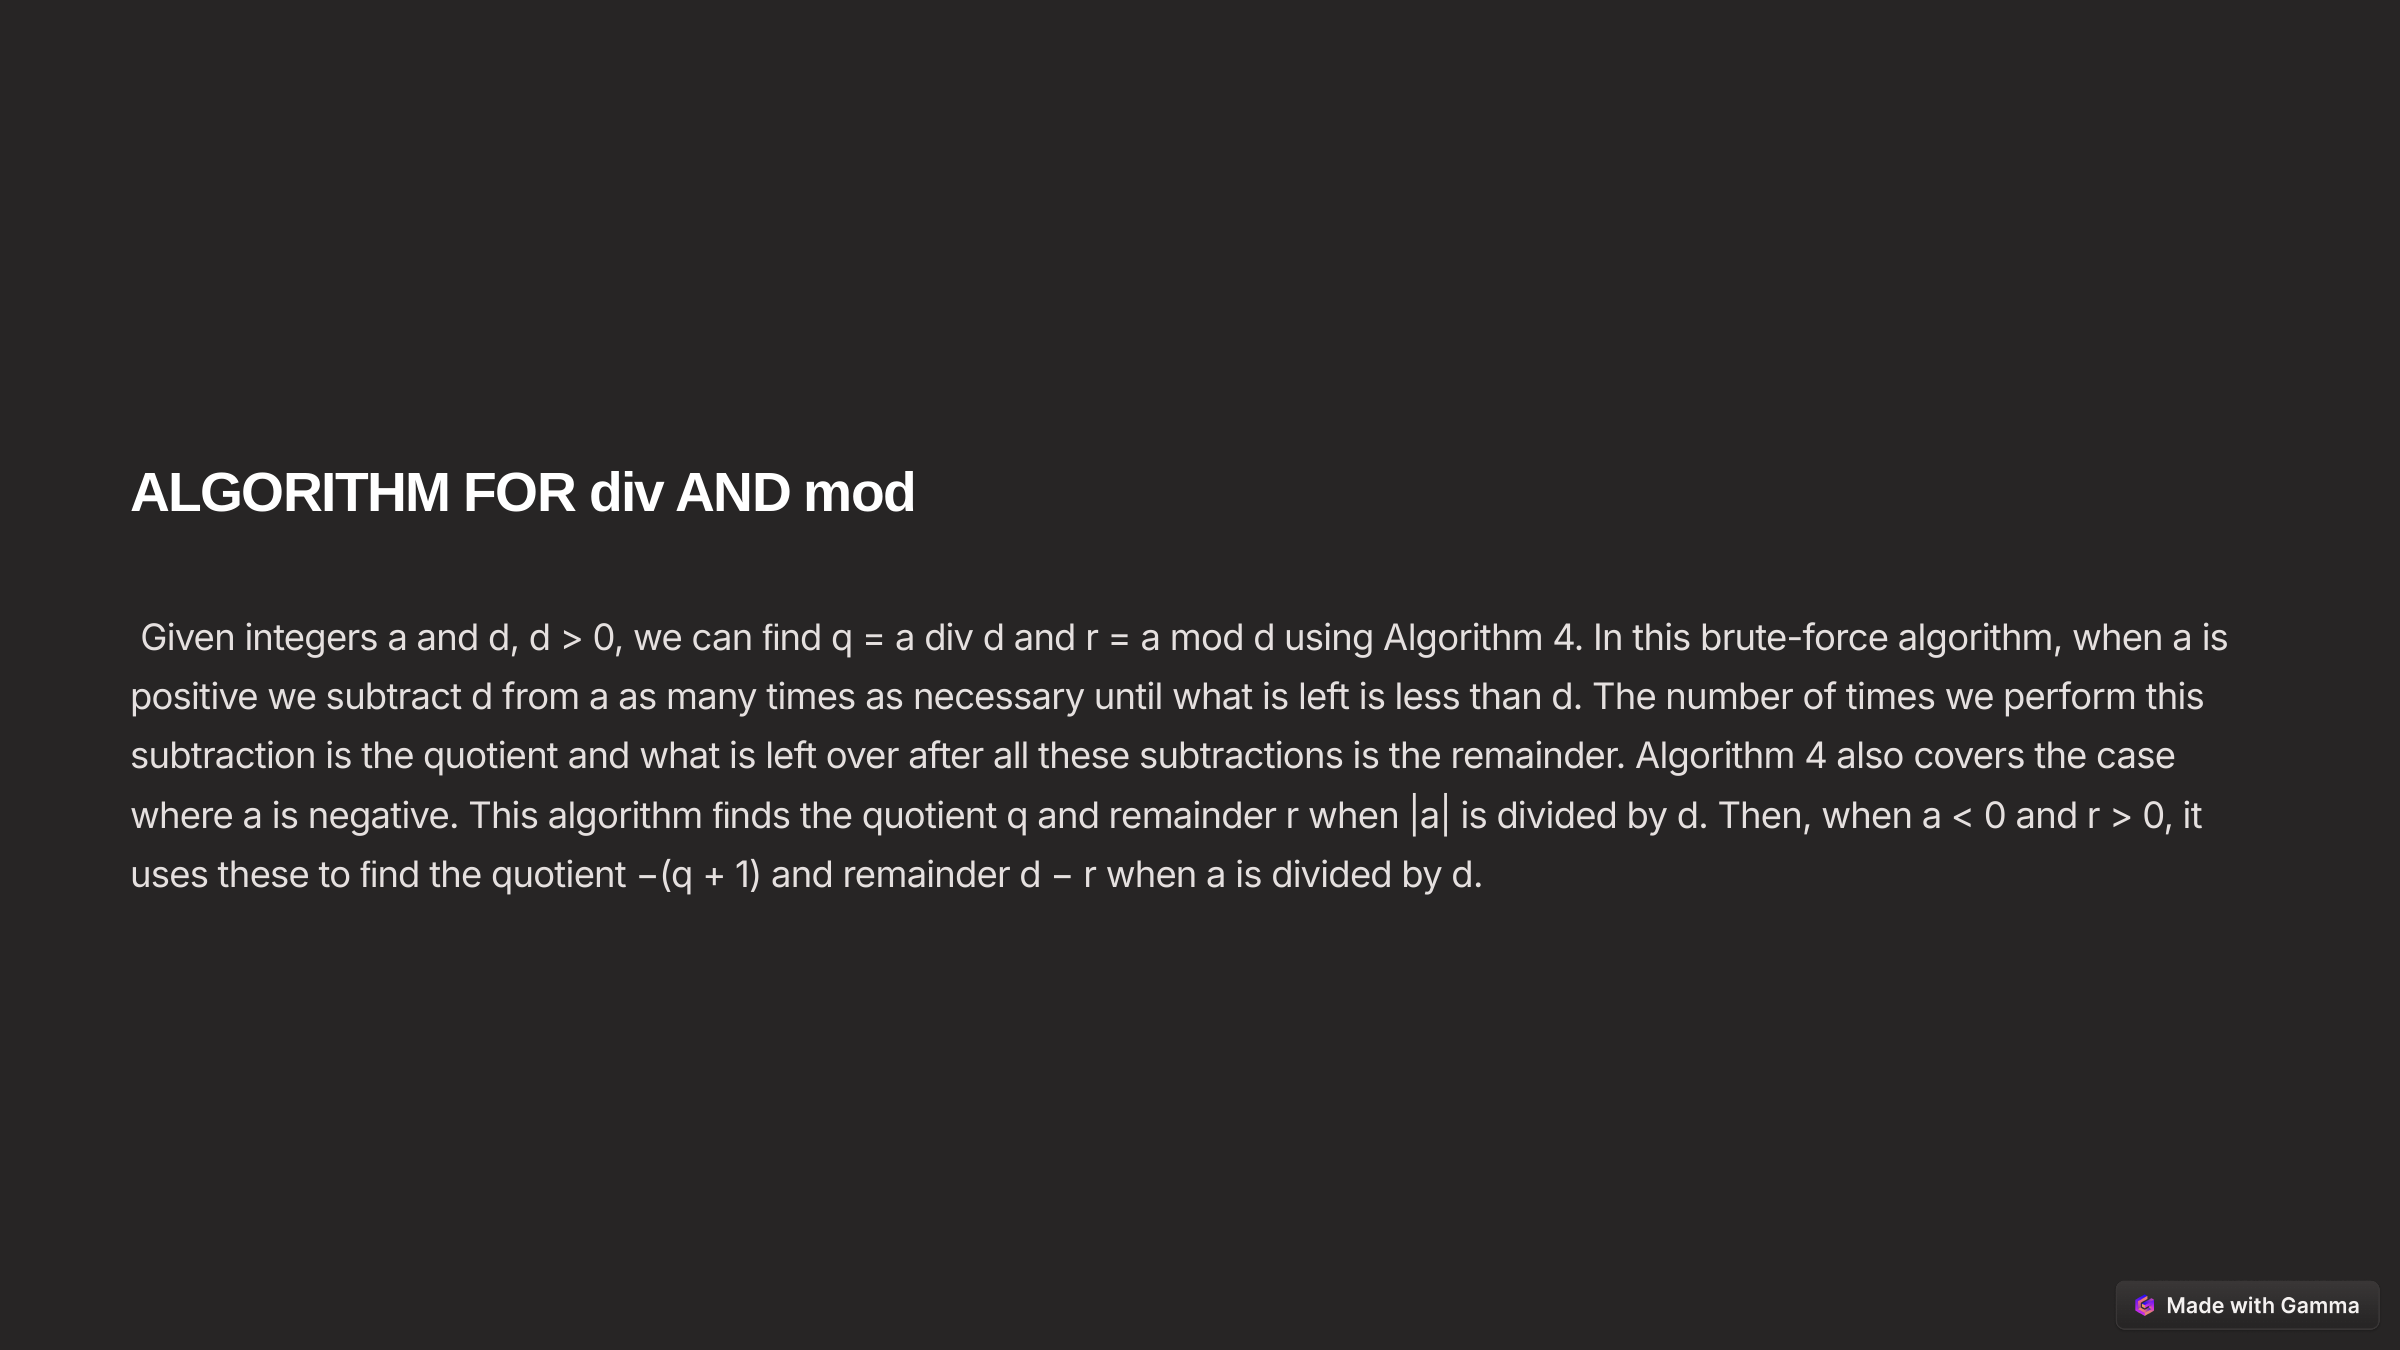

ALGORITHM FOR div AND mod
 Given integers a and d, d > 0, we can ﬁnd q = a div d and r = a mod d using Algorithm 4. In this brute-force algorithm, when a is positive we subtract d from a as many times as necessary until what is left is less than d. The number of times we perform this subtraction is the quotient and what is left over after all these subtractions is the remainder. Algorithm 4 also covers the case where a is negative. This algorithm ﬁnds the quotient q and remainder r when |a| is divided by d. Then, when a < 0 and r > 0, it uses these to ﬁnd the quotient −(q + 1) and remainder d − r when a is divided by d.